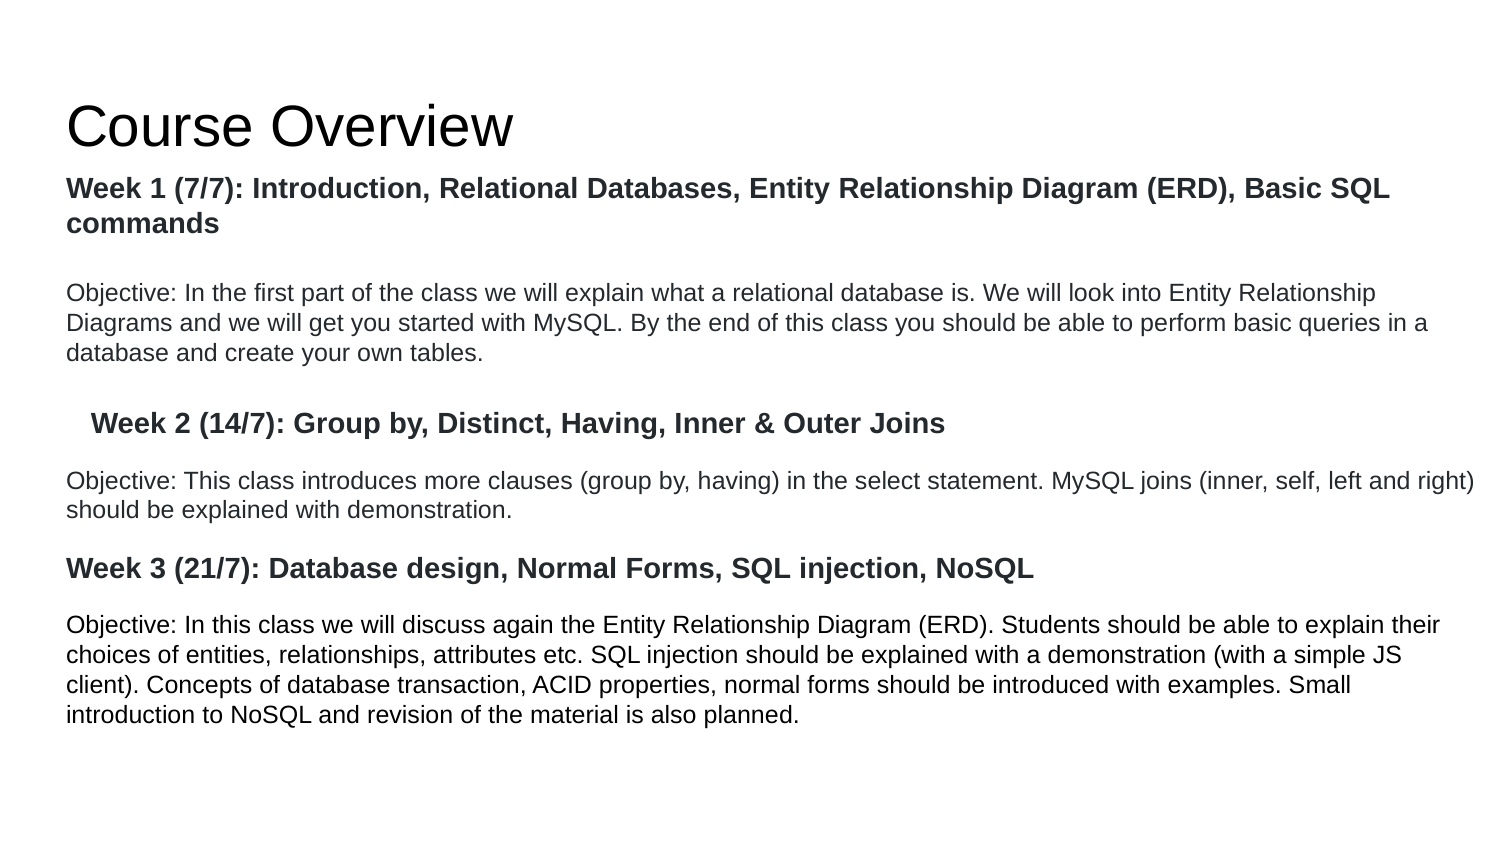

# Course Overview
Week 1 (7/7): Introduction, Relational Databases, Entity Relationship Diagram (ERD), Basic SQL commands
Objective: In the first part of the class we will explain what a relational database is. We will look into Entity Relationship Diagrams and we will get you started with MySQL. By the end of this class you should be able to perform basic queries in a database and create your own tables.
   Week 2 (14/7): Group by, Distinct, Having, Inner & Outer Joins
Objective: This class introduces more clauses (group by, having) in the select statement. MySQL joins (inner, self, left and right) should be explained with demonstration.
Week 3 (21/7): Database design, Normal Forms, SQL injection, NoSQL
Objective: In this class we will discuss again the Entity Relationship Diagram (ERD). Students should be able to explain their choices of entities, relationships, attributes etc. SQL injection should be explained with a demonstration (with a simple JS client). Concepts of database transaction, ACID properties, normal forms should be introduced with examples. Small introduction to NoSQL and revision of the material is also planned.